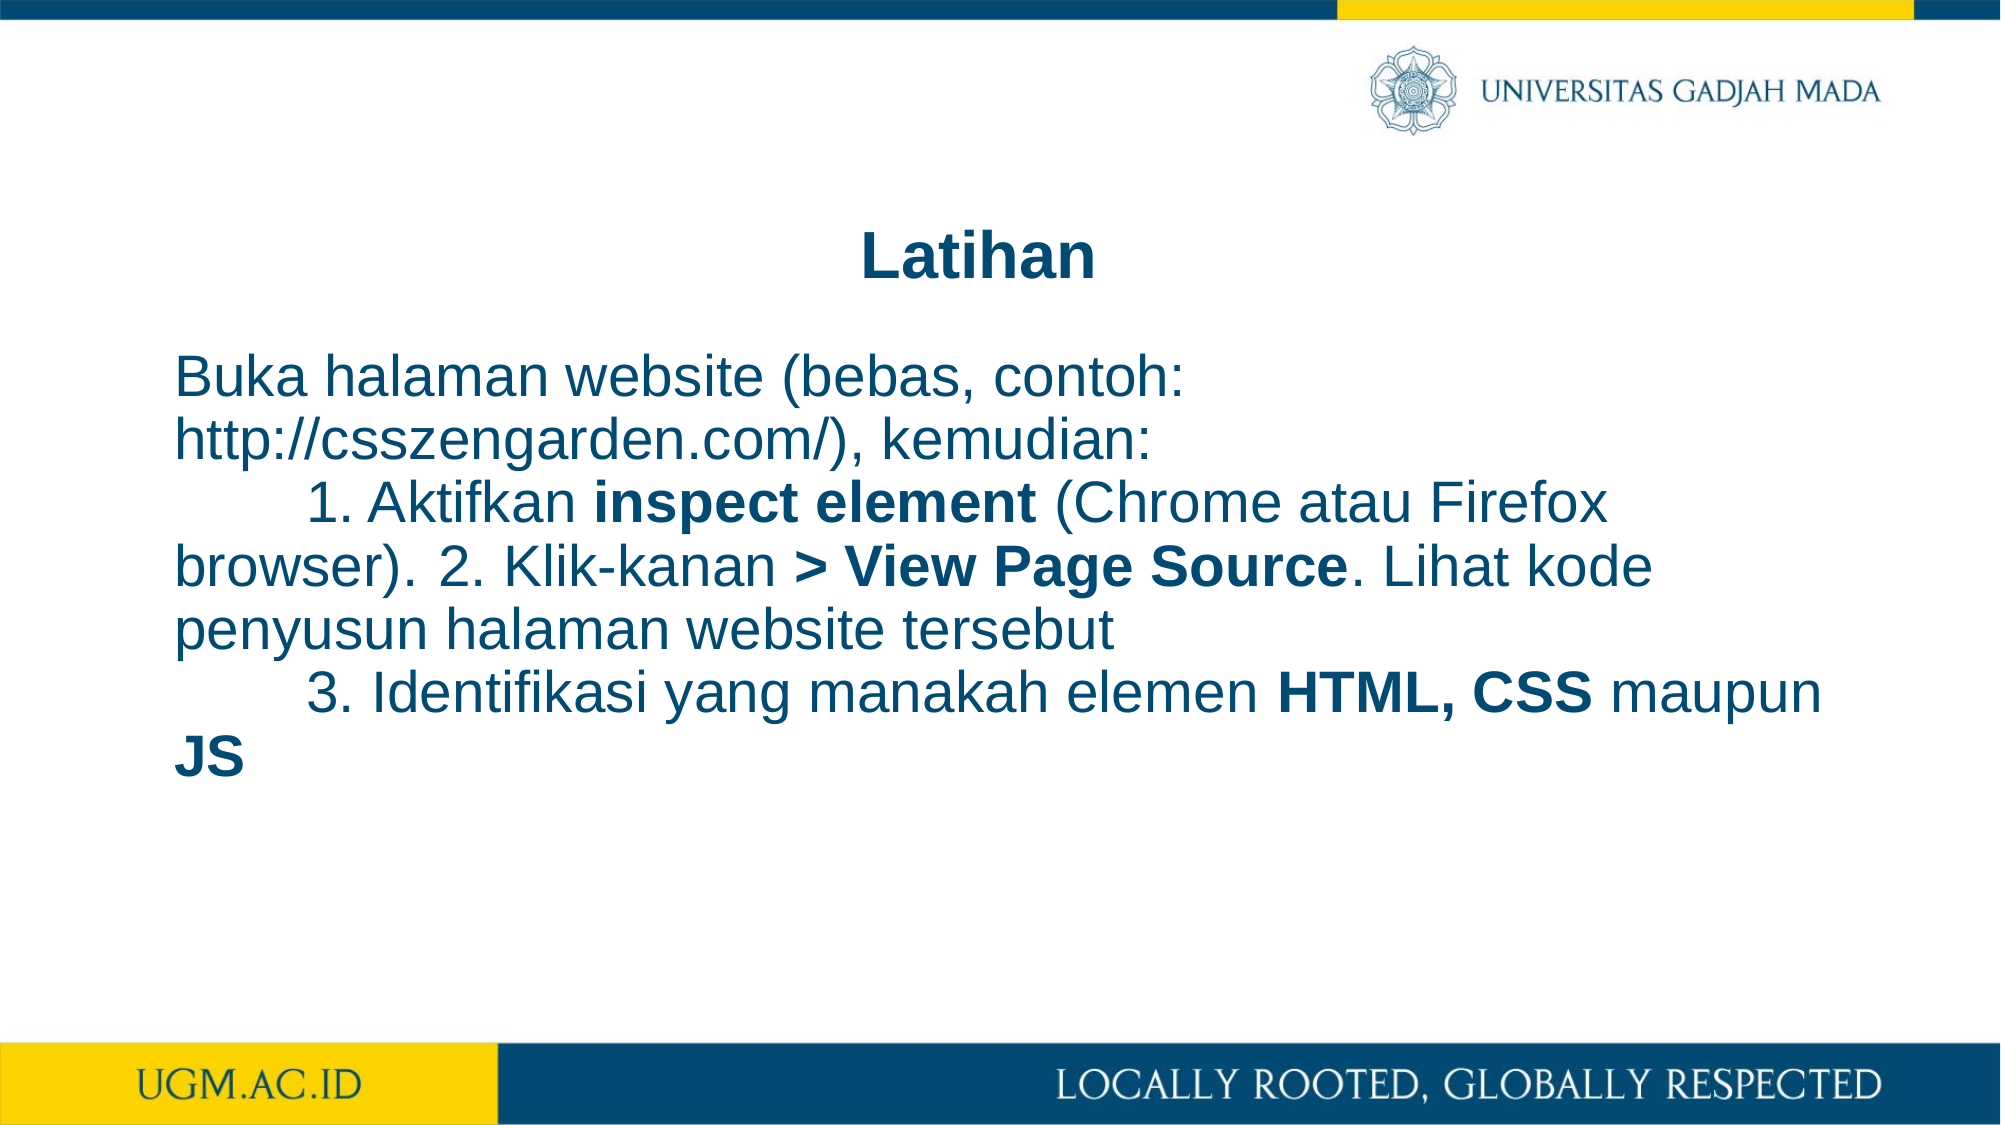

Latihan
# Buka halaman website (bebas, contoh: http://csszengarden.com/), kemudian: 1. Aktifkan inspect element (Chrome atau Firefox browser). 		2. Klik-kanan > View Page Source. Lihat kode penyusun halaman website tersebut 3. Identifikasi yang manakah elemen HTML, CSS maupun JS